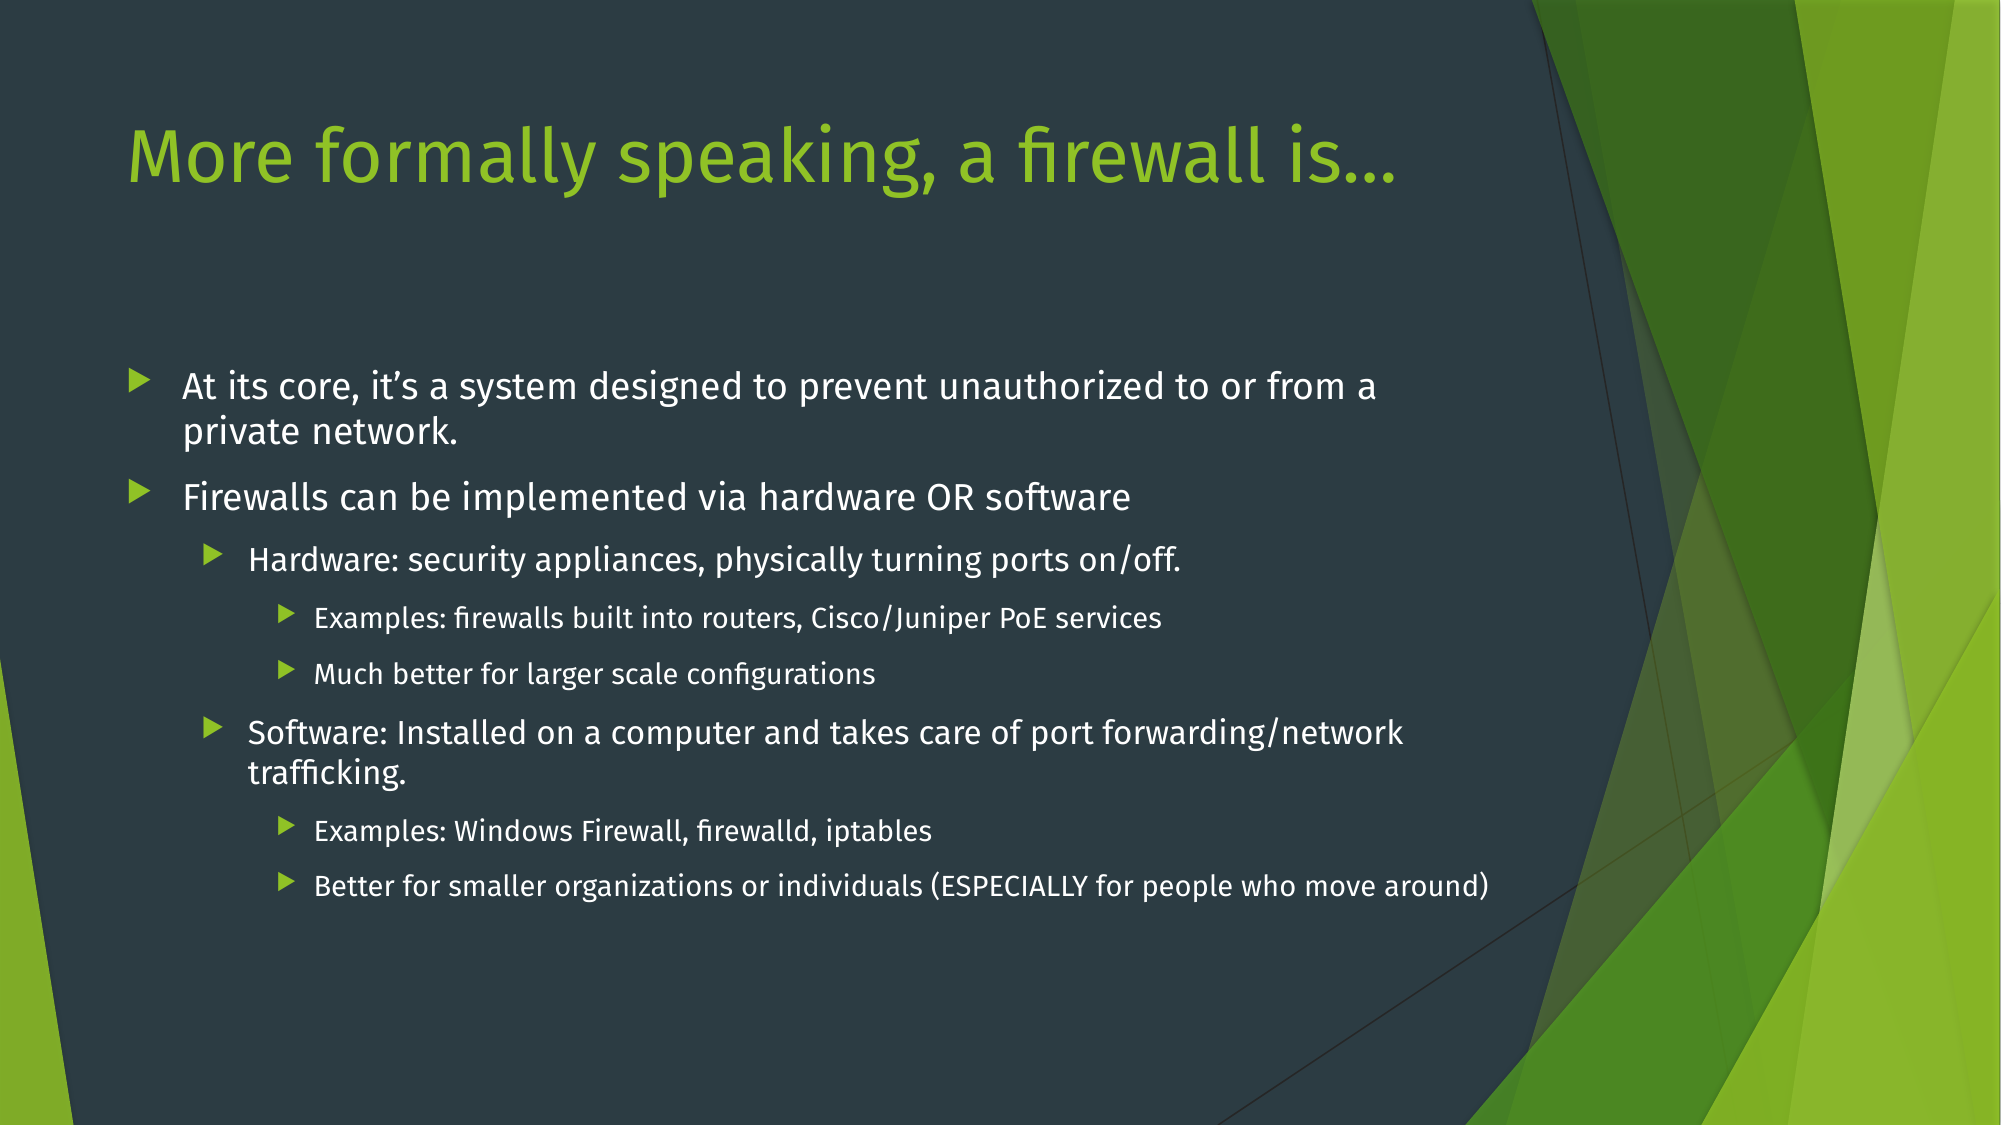

# More formally speaking, a firewall is…
At its core, it’s a system designed to prevent unauthorized to or from a private network.
Firewalls can be implemented via hardware OR software
Hardware: security appliances, physically turning ports on/off.
Examples: firewalls built into routers, Cisco/Juniper PoE services
Much better for larger scale configurations
Software: Installed on a computer and takes care of port forwarding/network trafficking.
Examples: Windows Firewall, firewalld, iptables
Better for smaller organizations or individuals (ESPECIALLY for people who move around)